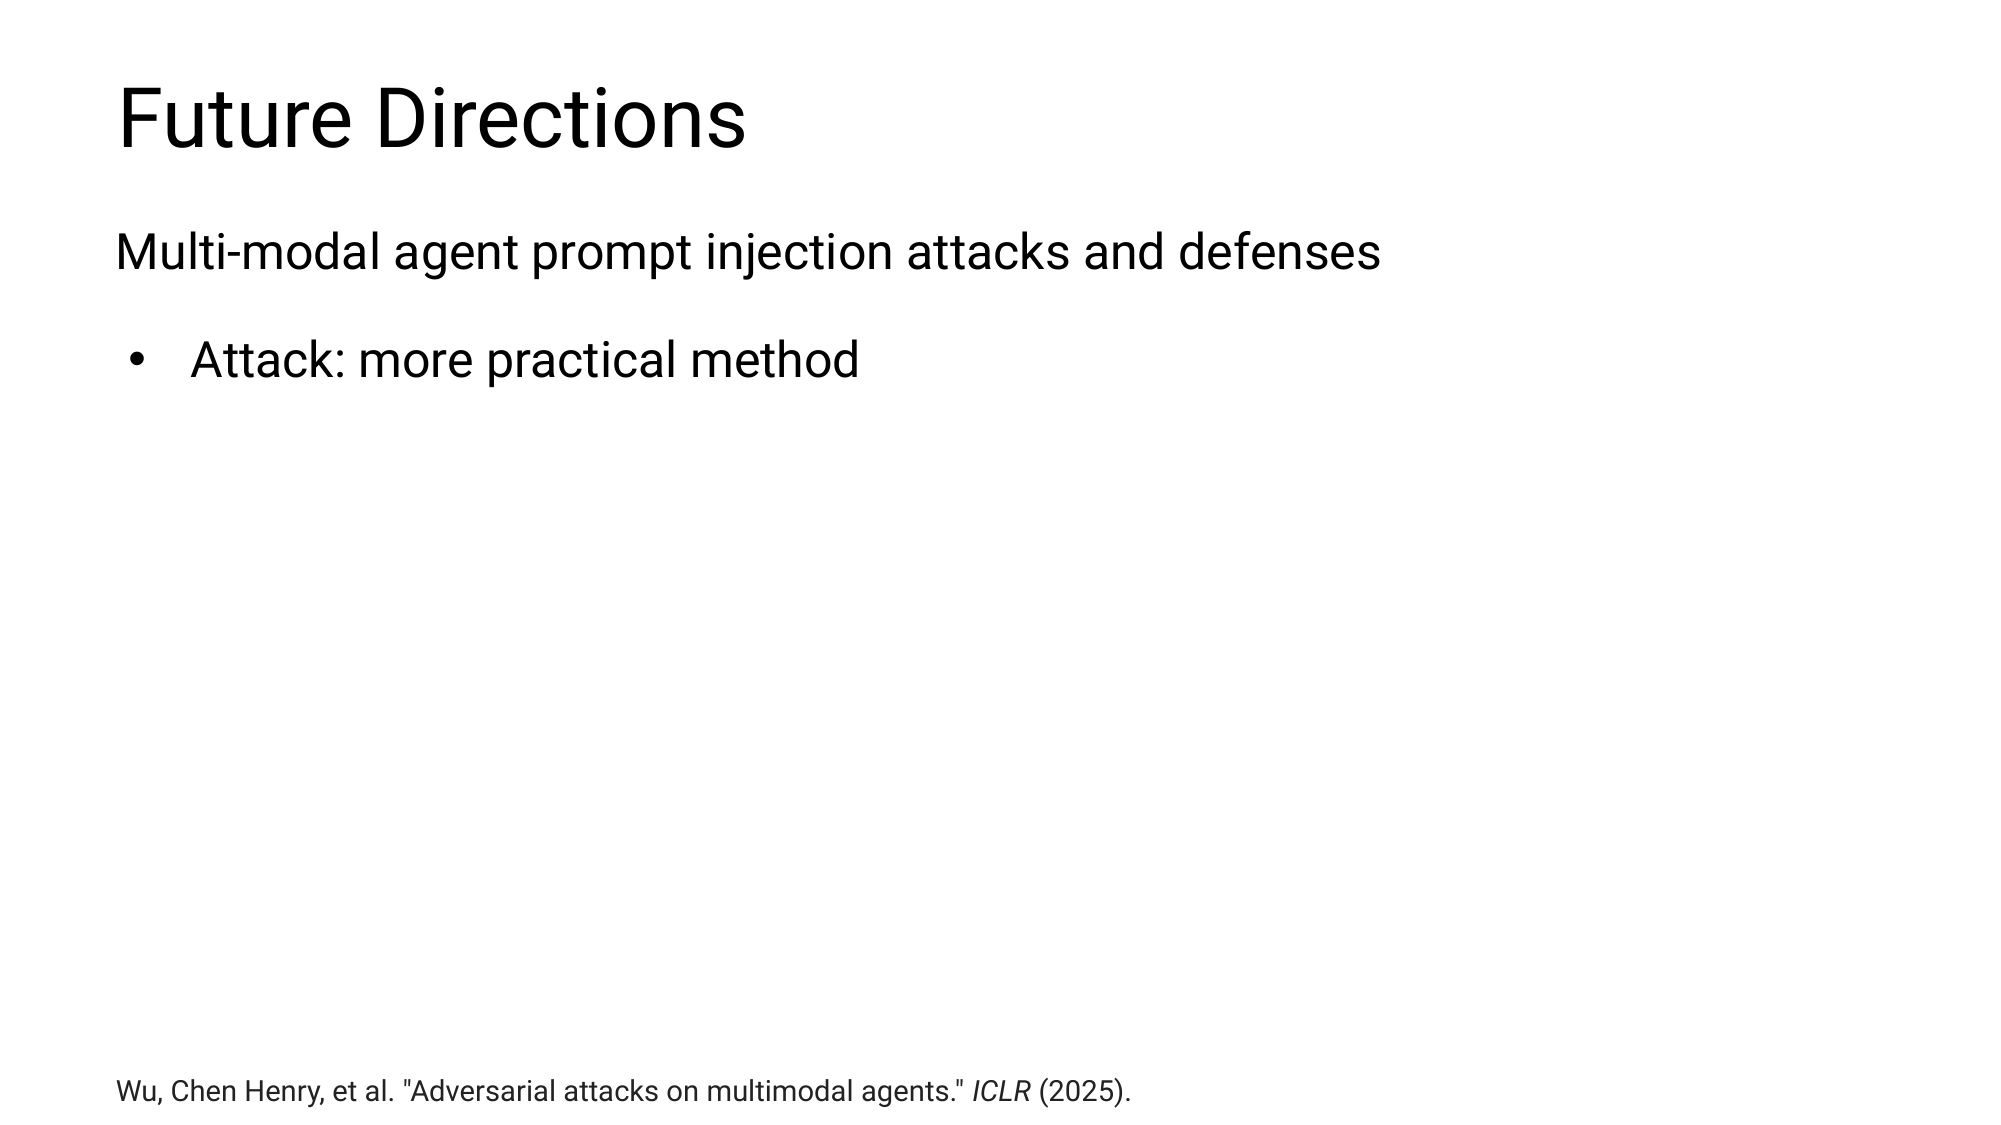

# Future Directions
Multi-modal agent prompt injection attacks and defenses

Attack: more practical method

Wu, Chen Henry, et al. "Adversarial attacks on multimodal agents." ICLR (2025).